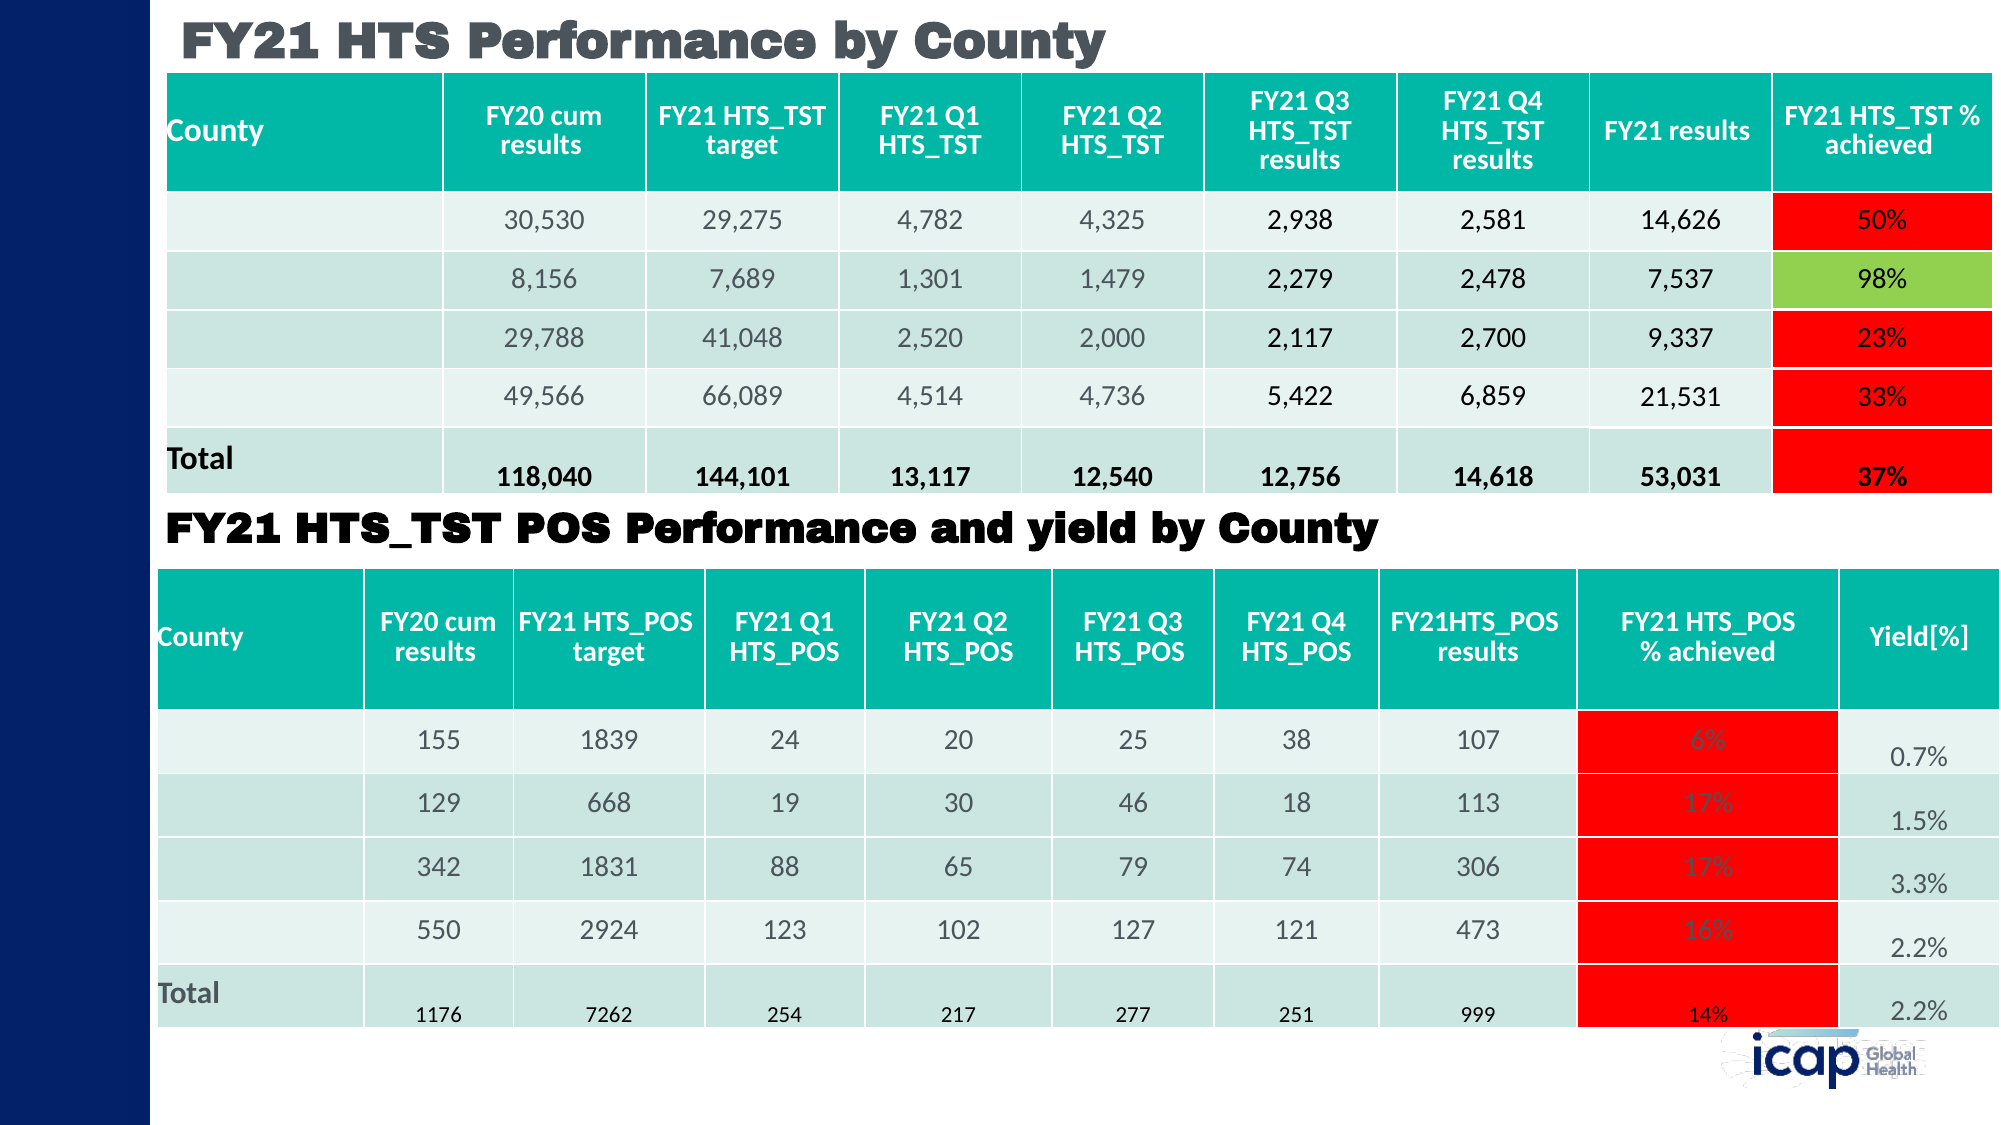

# FY21 HTS Performance by County
| County | FY20 cum results | FY21 HTS\_TST target | FY21 Q1 HTS\_TST | FY21 Q2 HTS\_TST | FY21 Q3 HTS\_TST results | FY21 Q4 HTS\_TST results | FY21 results | FY21 HTS\_TST % achieved |
| --- | --- | --- | --- | --- | --- | --- | --- | --- |
|  | 30,530 | 29,275 | 4,782 | 4,325 | 2,938 | 2,581 | 14,626 | 50% |
|  | 8,156 | 7,689 | 1,301 | 1,479 | 2,279 | 2,478 | 7,537 | 98% |
|  | 29,788 | 41,048 | 2,520 | 2,000 | 2,117 | 2,700 | 9,337 | 23% |
|  | 49,566 | 66,089 | 4,514 | 4,736 | 5,422 | 6,859 | 21,531 | 33% |
| Total | 118,040 | 144,101 | 13,117 | 12,540 | 12,756 | 14,618 | 53,031 | 37% |
FY21 HTS_TST POS Performance and yield by County
| County | FY20 cum results | FY21 HTS\_POS target | FY21 Q1 HTS\_POS | FY21 Q2 HTS\_POS | FY21 Q3 HTS\_POS | FY21 Q4 HTS\_POS | FY21HTS\_POS results | FY21 HTS\_POS % achieved | Yield[%] |
| --- | --- | --- | --- | --- | --- | --- | --- | --- | --- |
|  | 155 | 1839 | 24 | 20 | 25 | 38 | 107 | 6% | 0.7% |
|  | 129 | 668 | 19 | 30 | 46 | 18 | 113 | 17% | 1.5% |
|  | 342 | 1831 | 88 | 65 | 79 | 74 | 306 | 17% | 3.3% |
|  | 550 | 2924 | 123 | 102 | 127 | 121 | 473 | 16% | 2.2% |
| Total | 1176 | 7262 | 254 | 217 | 277 | 251 | 999 | 14% | 2.2% |